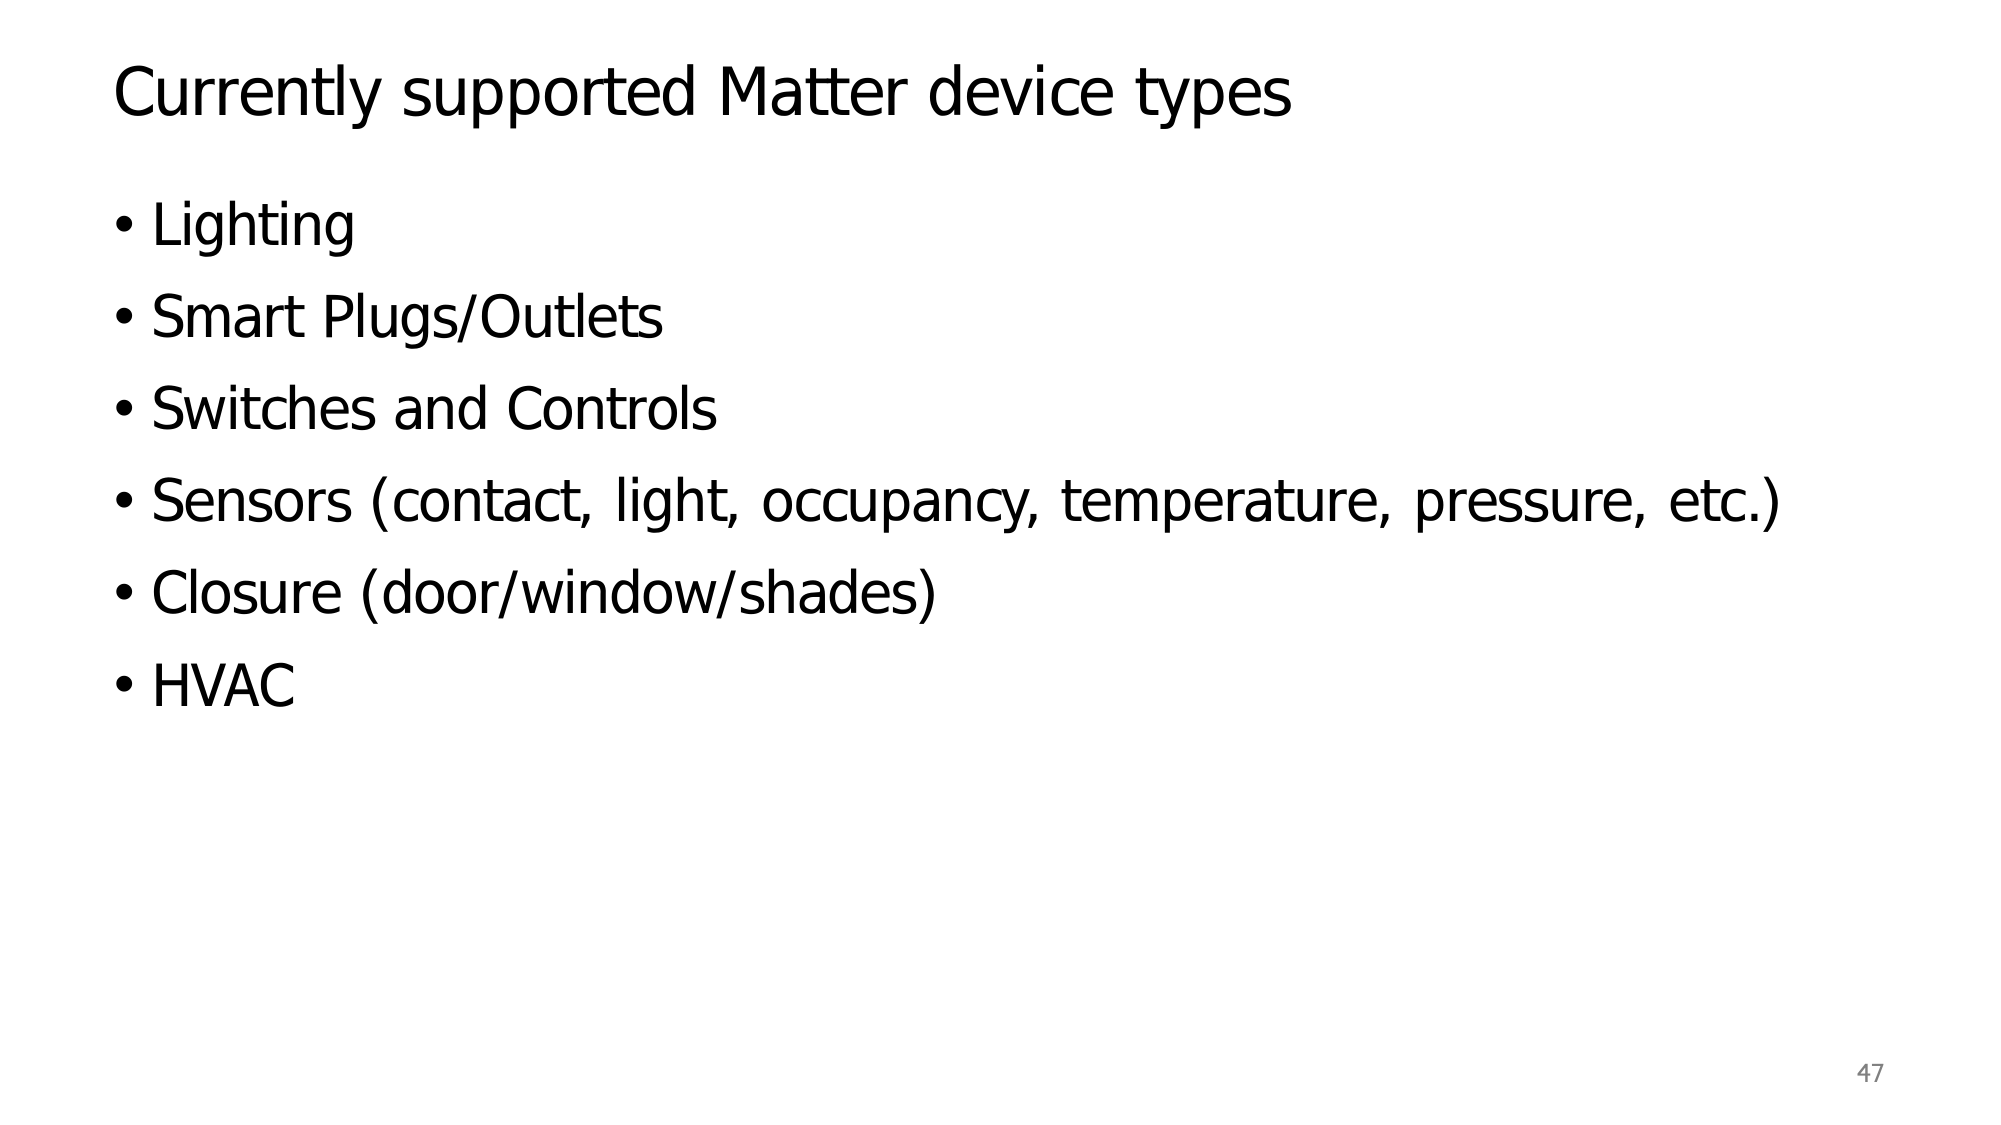

# Currently supported Matter device types
Lighting
Smart Plugs/Outlets
Switches and Controls
Sensors (contact, light, occupancy, temperature, pressure, etc.)
Closure (door/window/shades)
HVAC
47